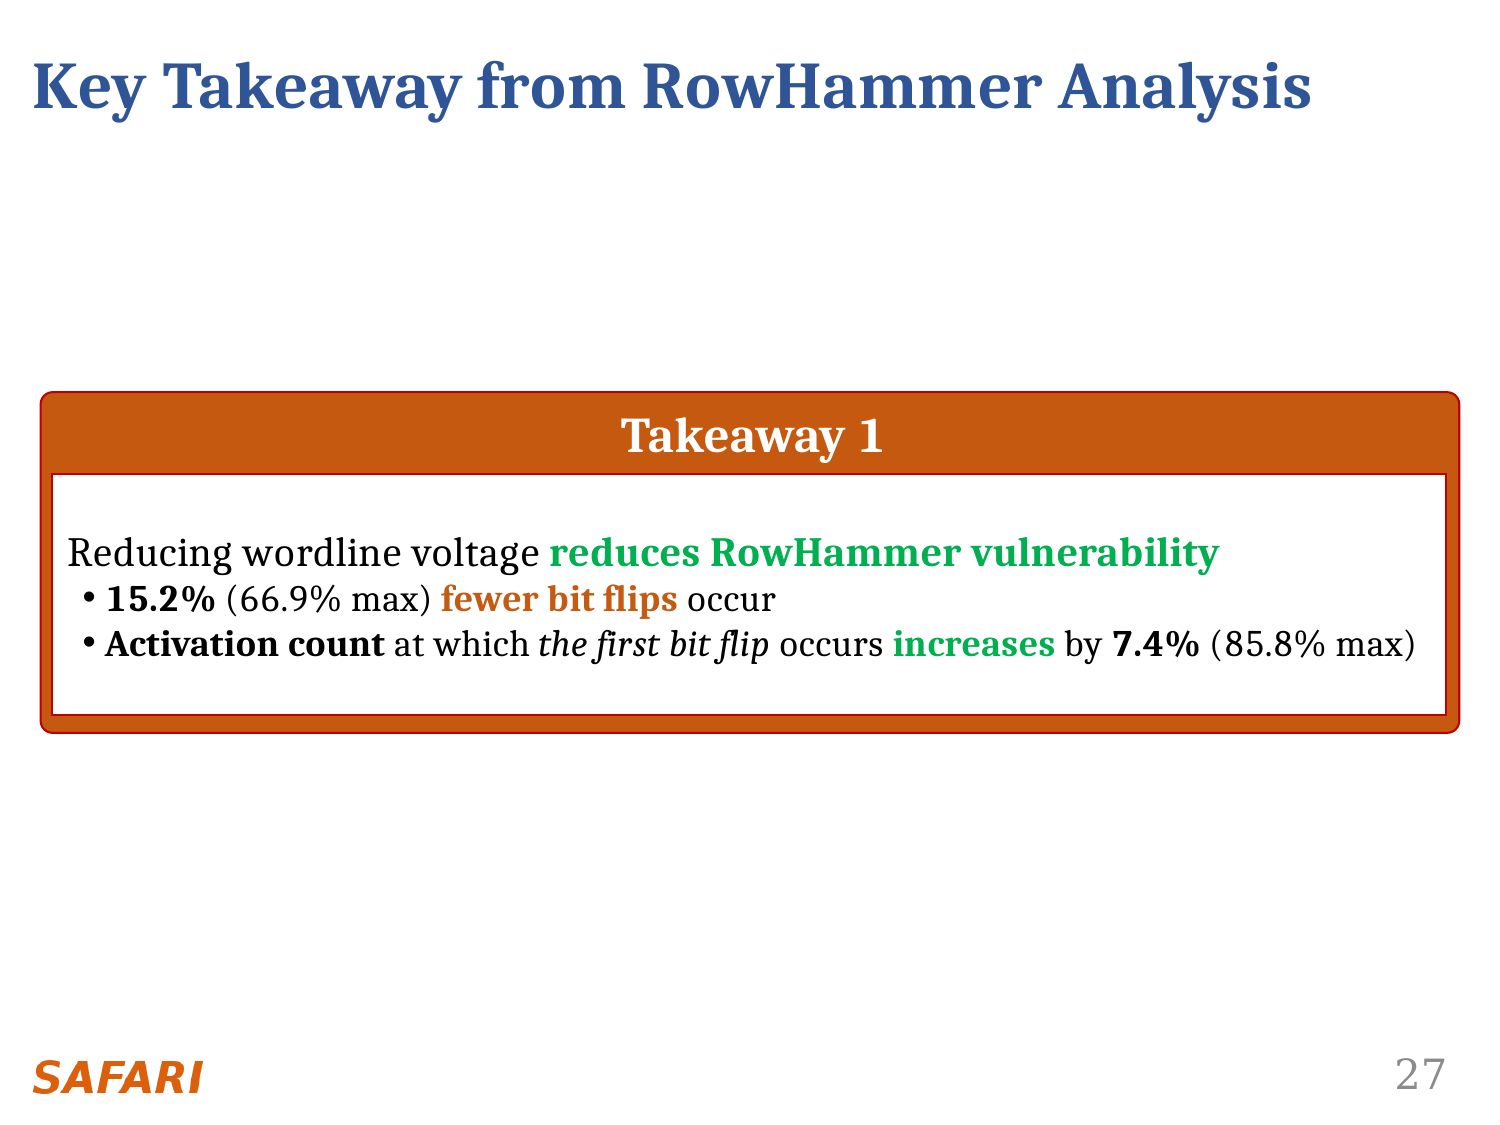

Key Takeaway from RowHammer Analysis

Takeaway 1
Reducing wordline voltage reduces RowHammer vulnerability
15.2% (66.9% max) fewer bit flips occur
Activation count at which the first bit flip occurs increases by 7.4% (85.8% max)